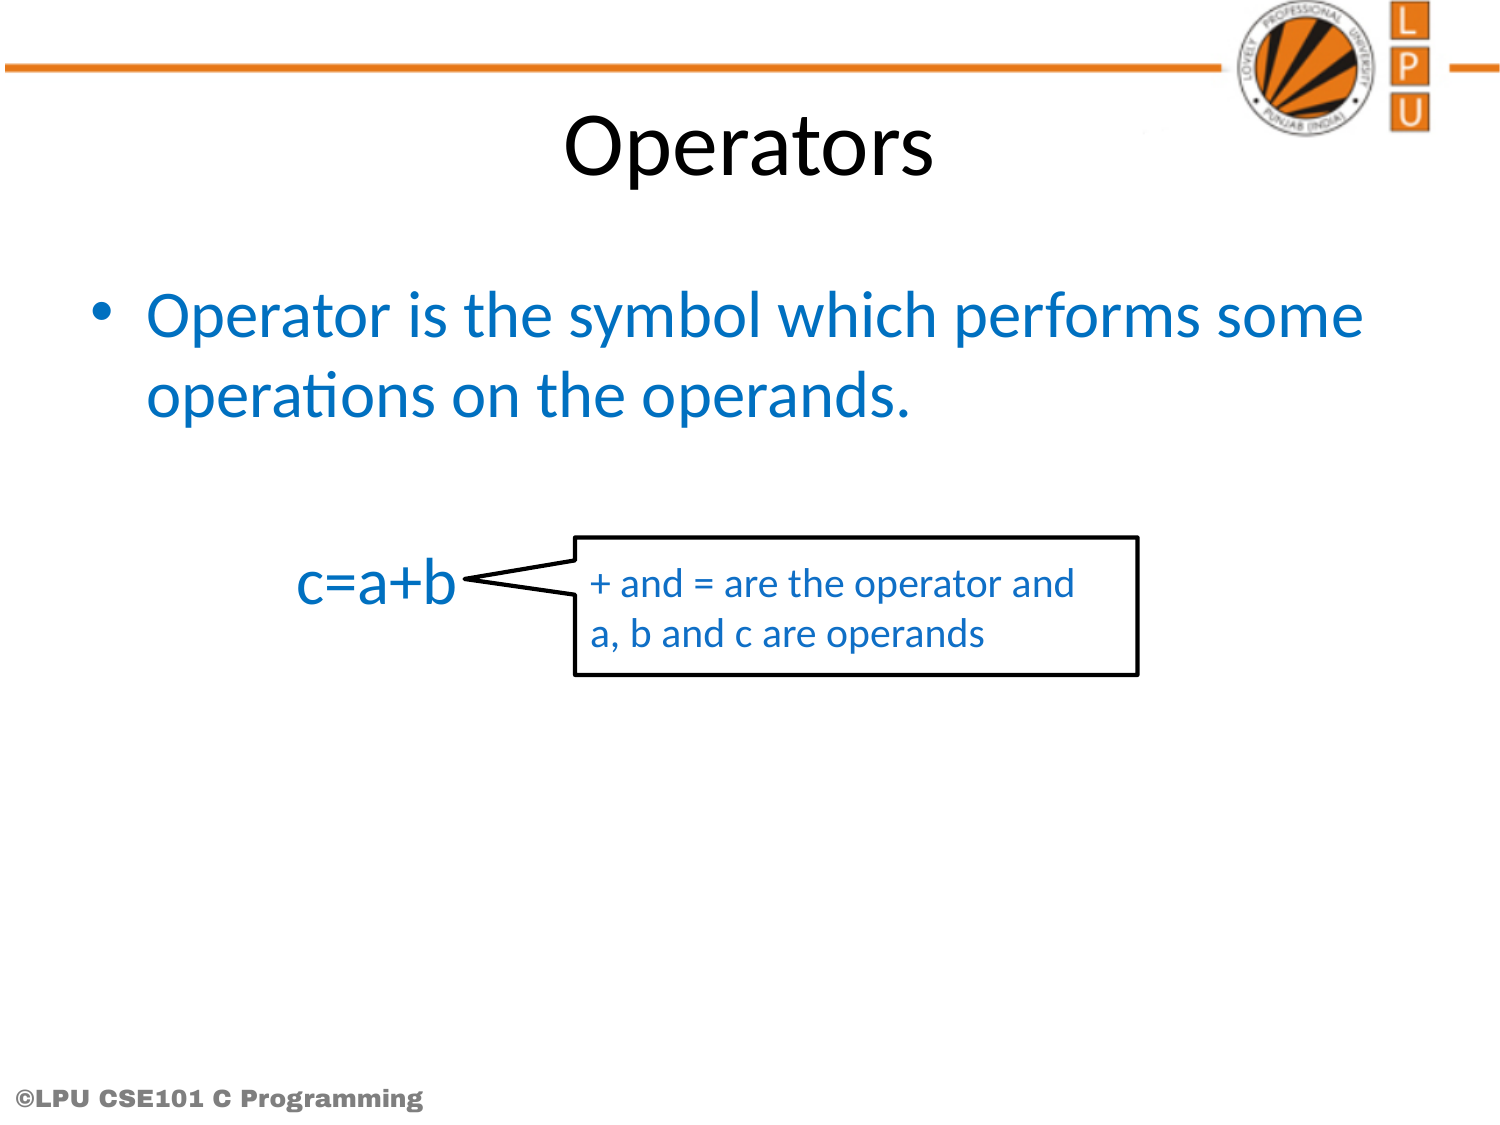

# Operators
Operator is the symbol which performs some operations on the operands.

		c=a+b
+ and = are the operator and
a, b and c are operands